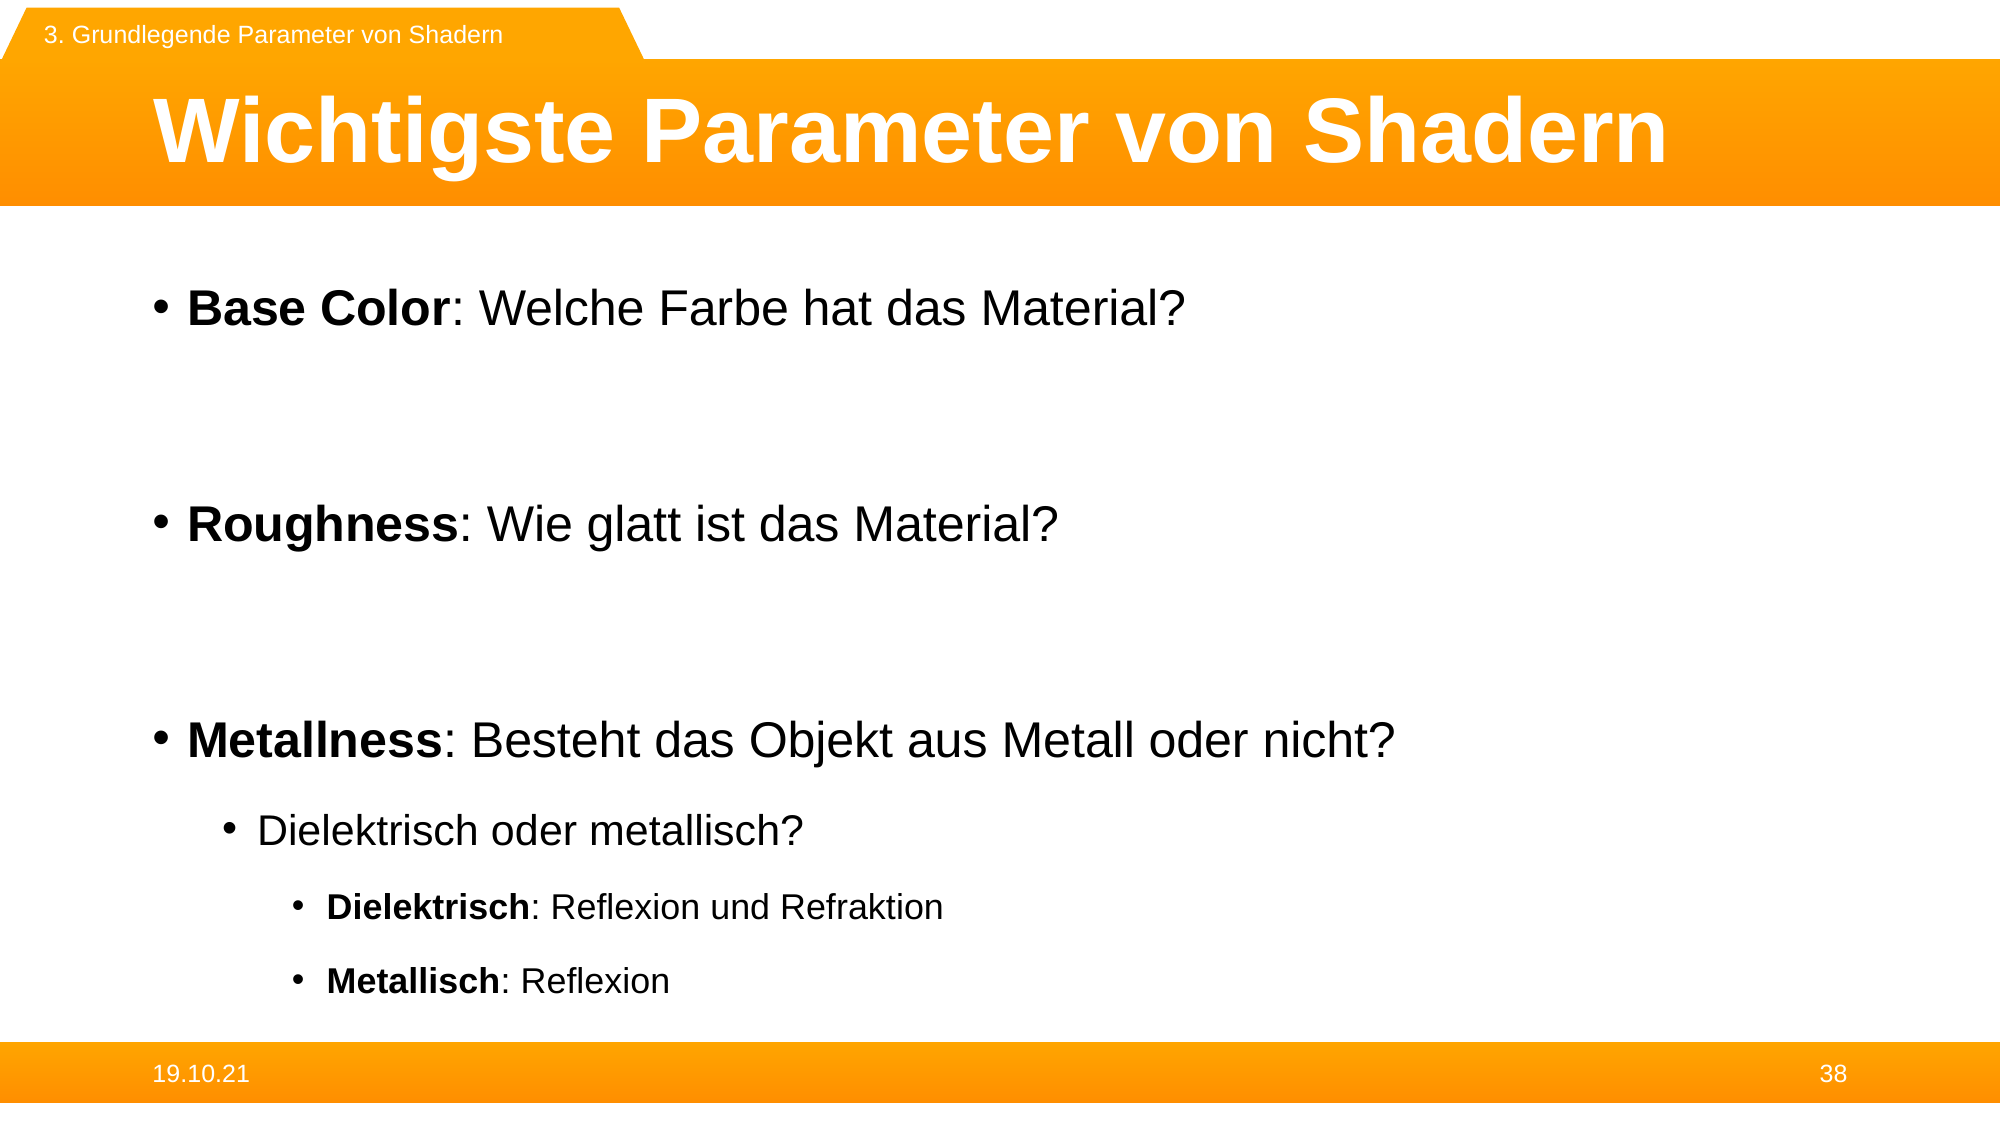

3. Grundlegende Parameter von Shadern
# Wichtigste Parameter von Shadern
Base Color: Welche Farbe hat das Material?

Roughness: Wie glatt ist das Material?

Metallness: Besteht das Objekt aus Metall oder nicht?
Dielektrisch oder metallisch?
Dielektrisch: Reflexion und Refraktion
Metallisch: Reflexion
19.10.21

38